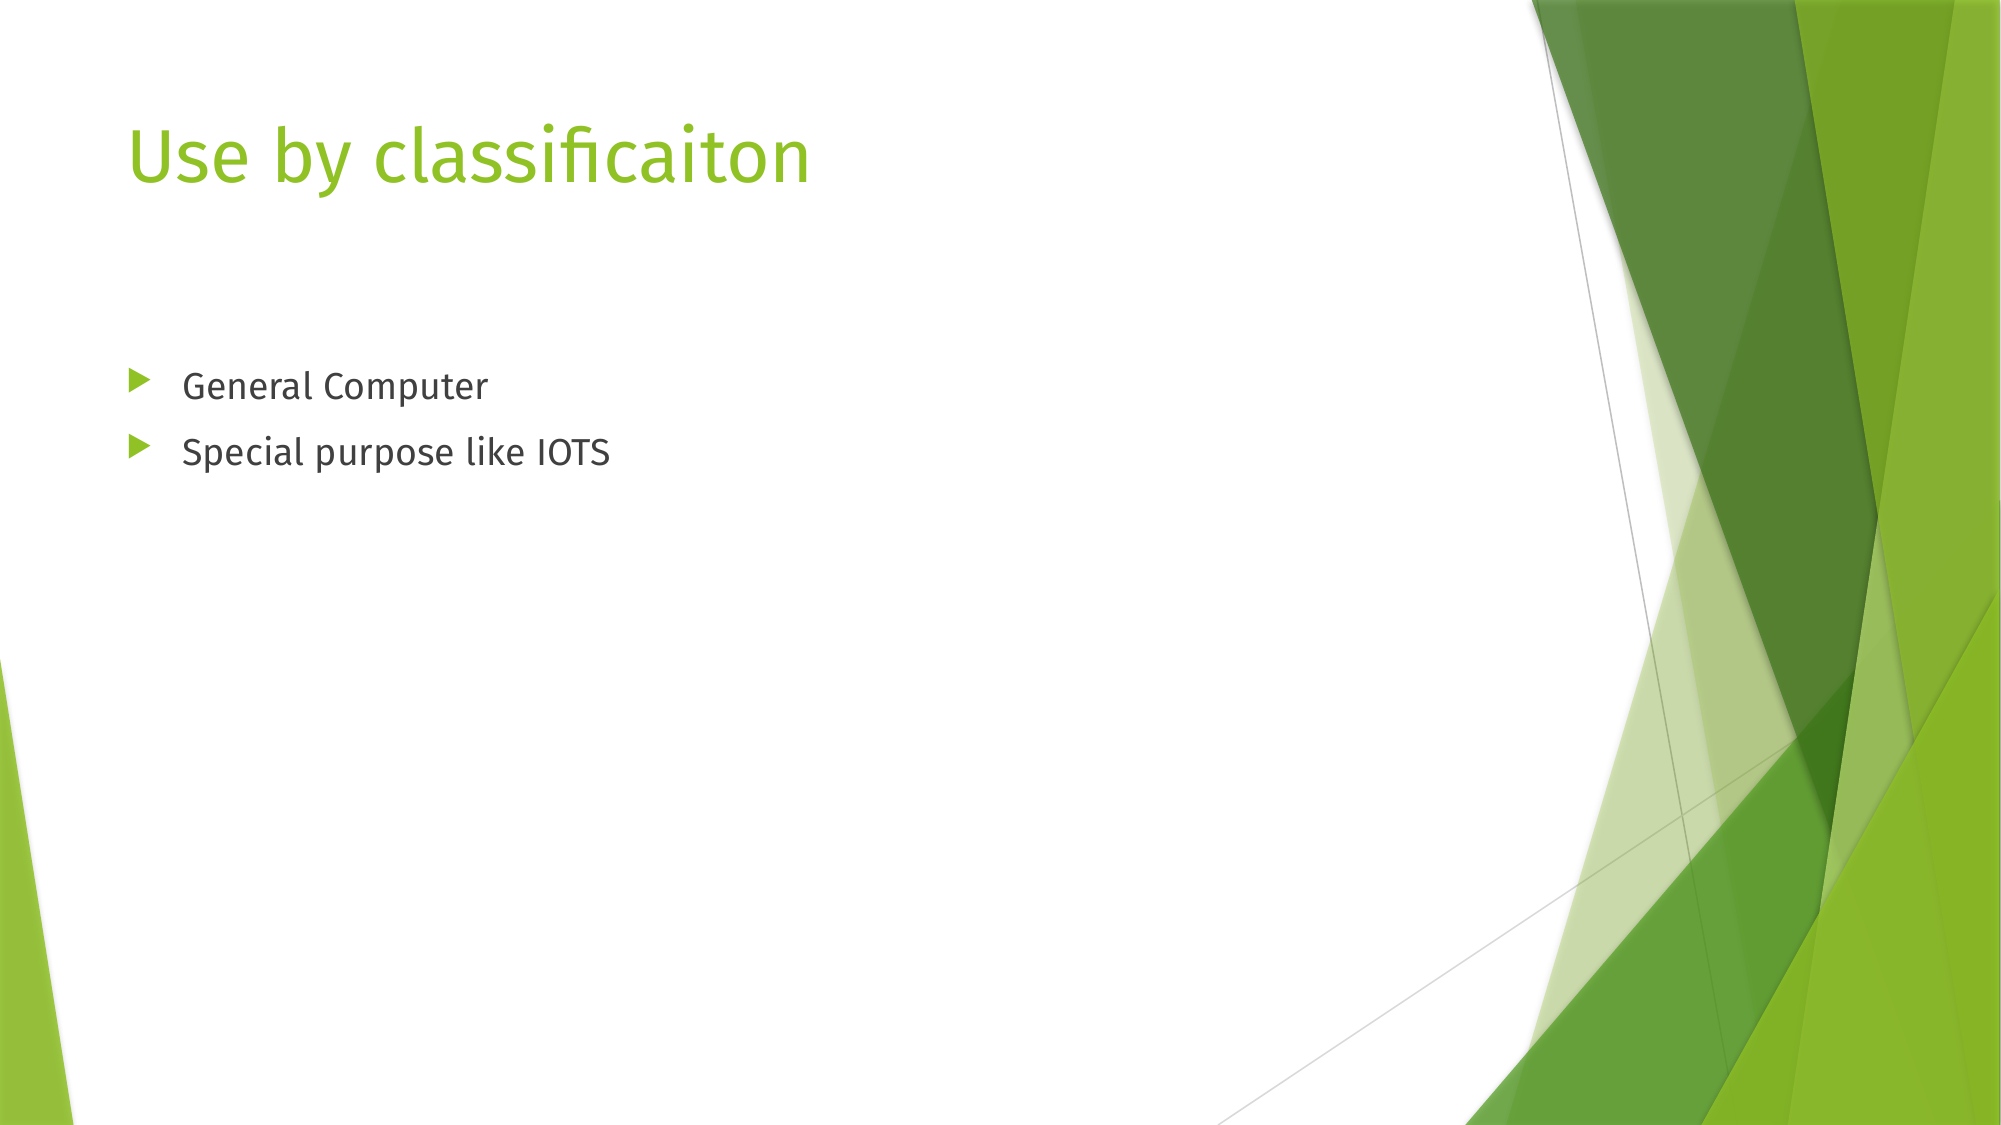

# Use by classificaiton
General Computer
Special purpose like IOTS